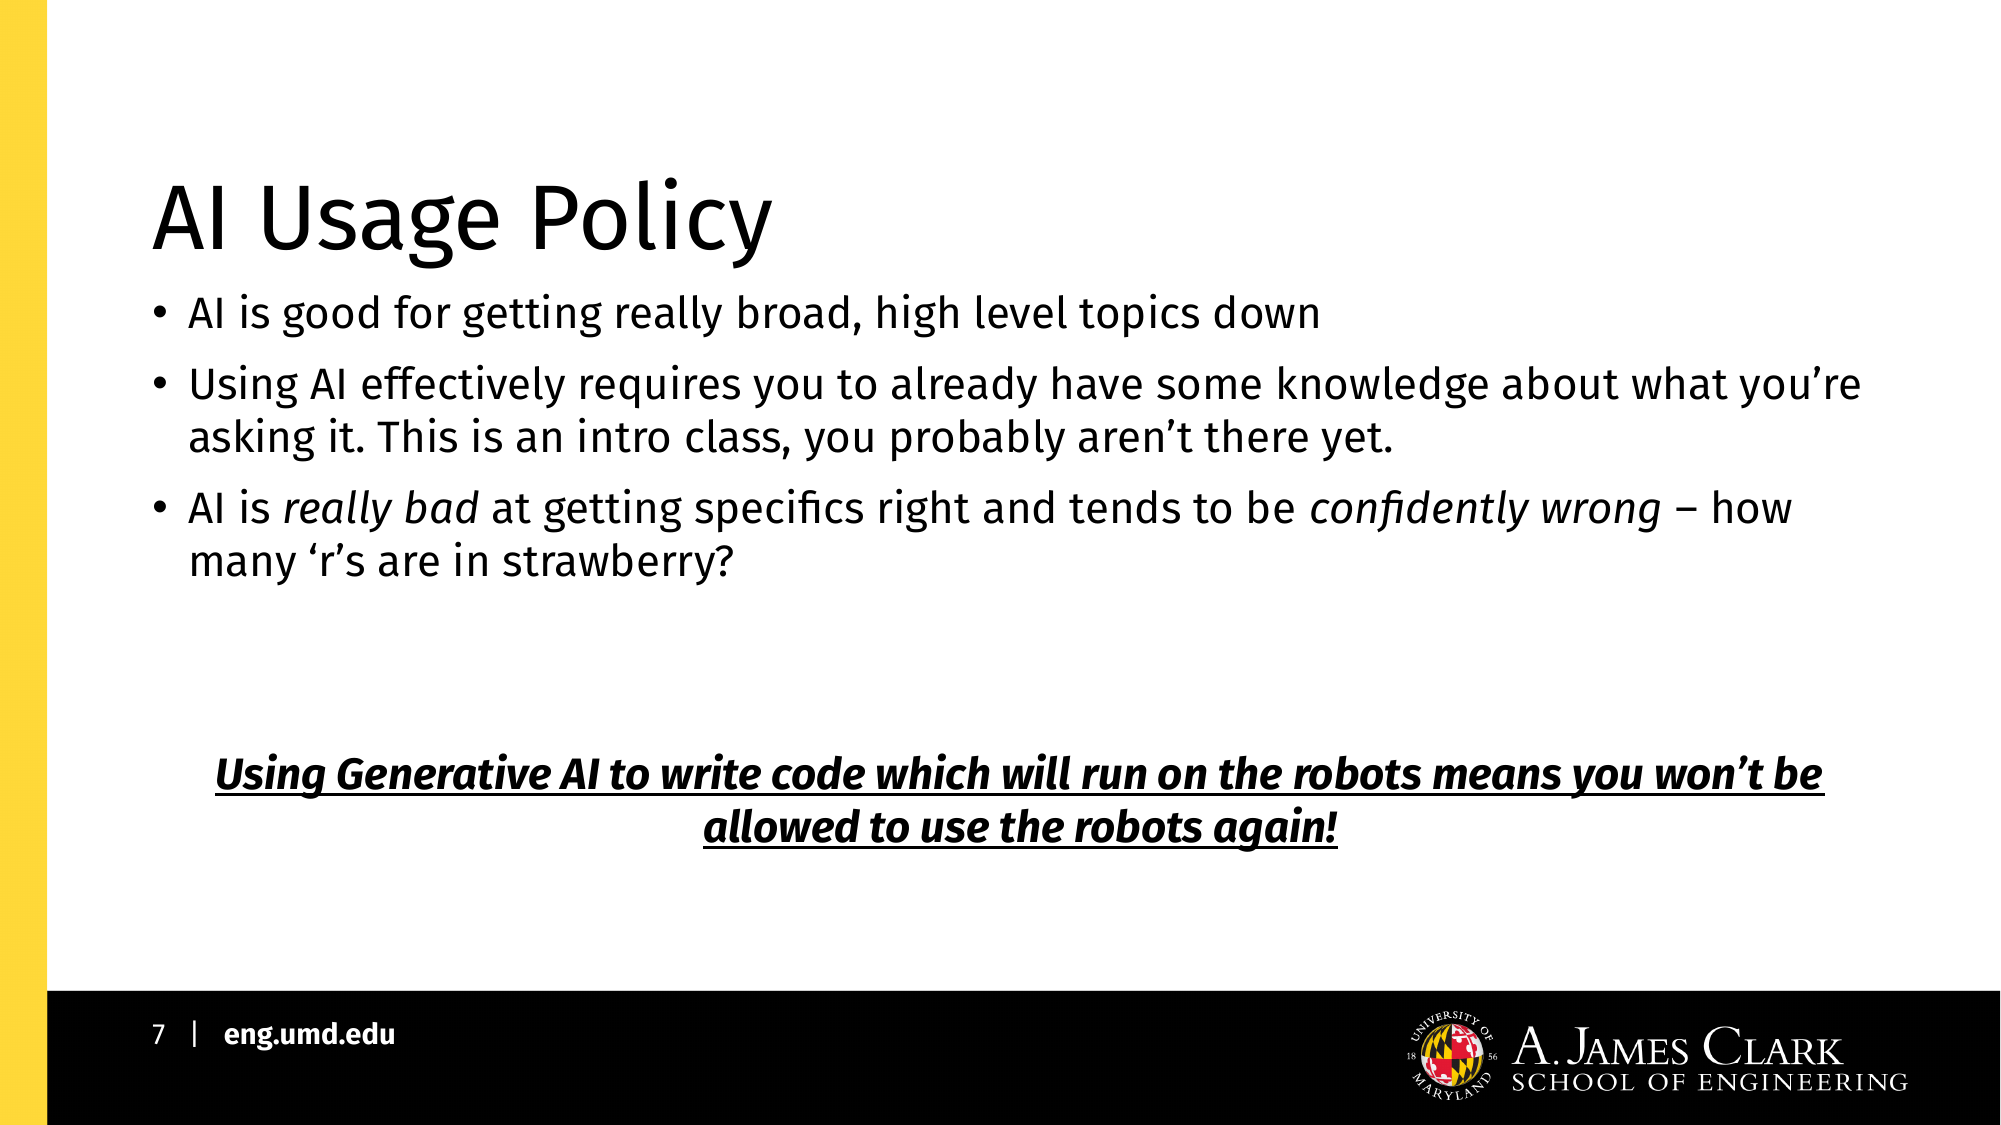

# AI Usage Policy
AI is good for getting really broad, high level topics down
Using AI effectively requires you to already have some knowledge about what you’re asking it. This is an intro class, you probably aren’t there yet.
AI is really bad at getting specifics right and tends to be confidently wrong – how many ‘r’s are in strawberry?

Using Generative AI to write code which will run on the robots means you won’t be allowed to use the robots again!
7   |   eng.umd.edu